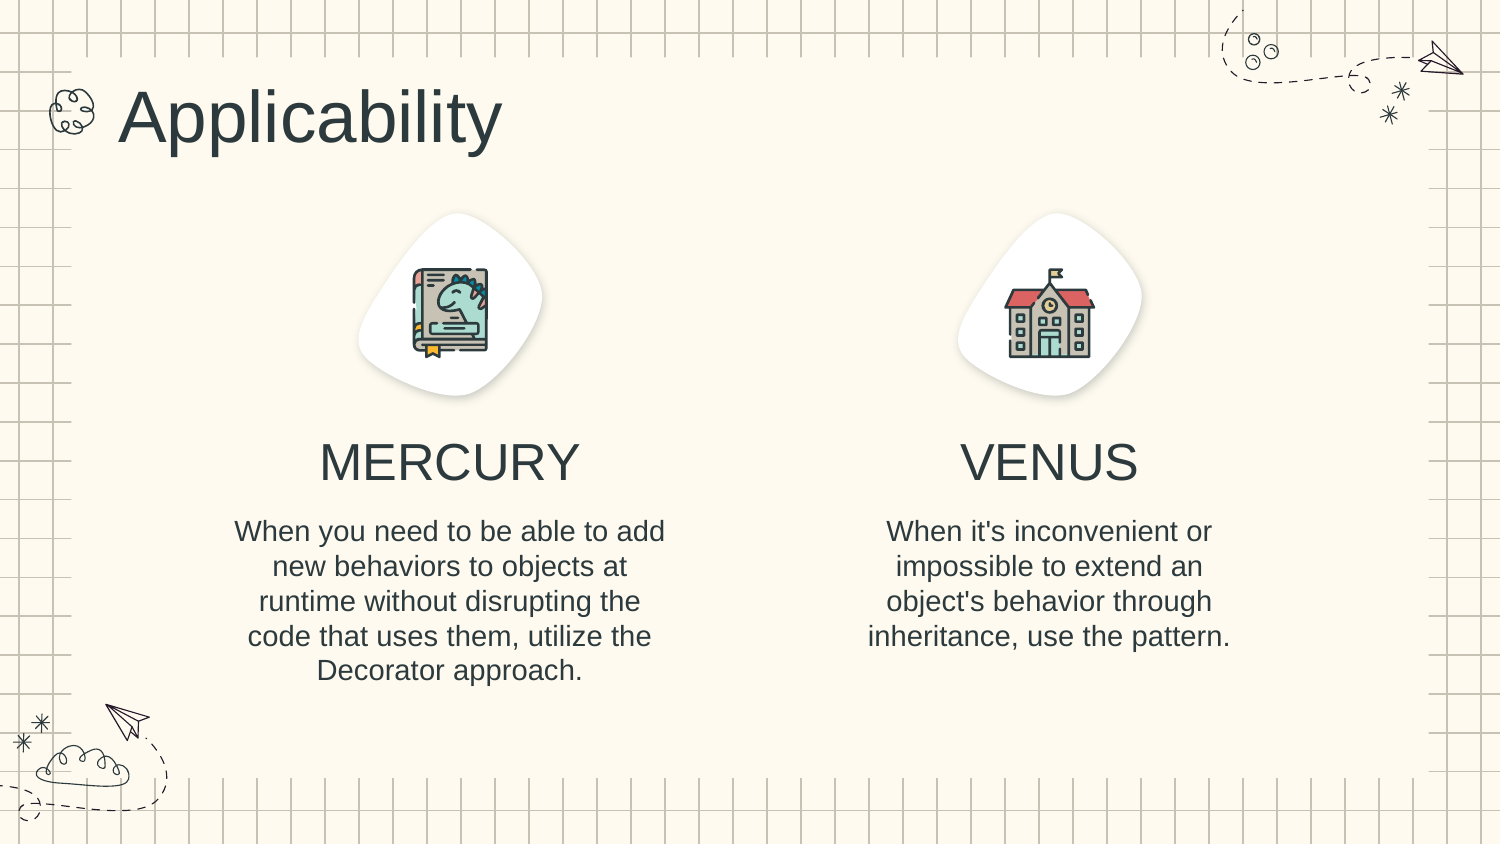

# Applicability

MERCURY
VENUS
When you need to be able to add new behaviors to objects at runtime without disrupting the code that uses them, utilize the Decorator approach.
When it's inconvenient or impossible to extend an object's behavior through inheritance, use the pattern.